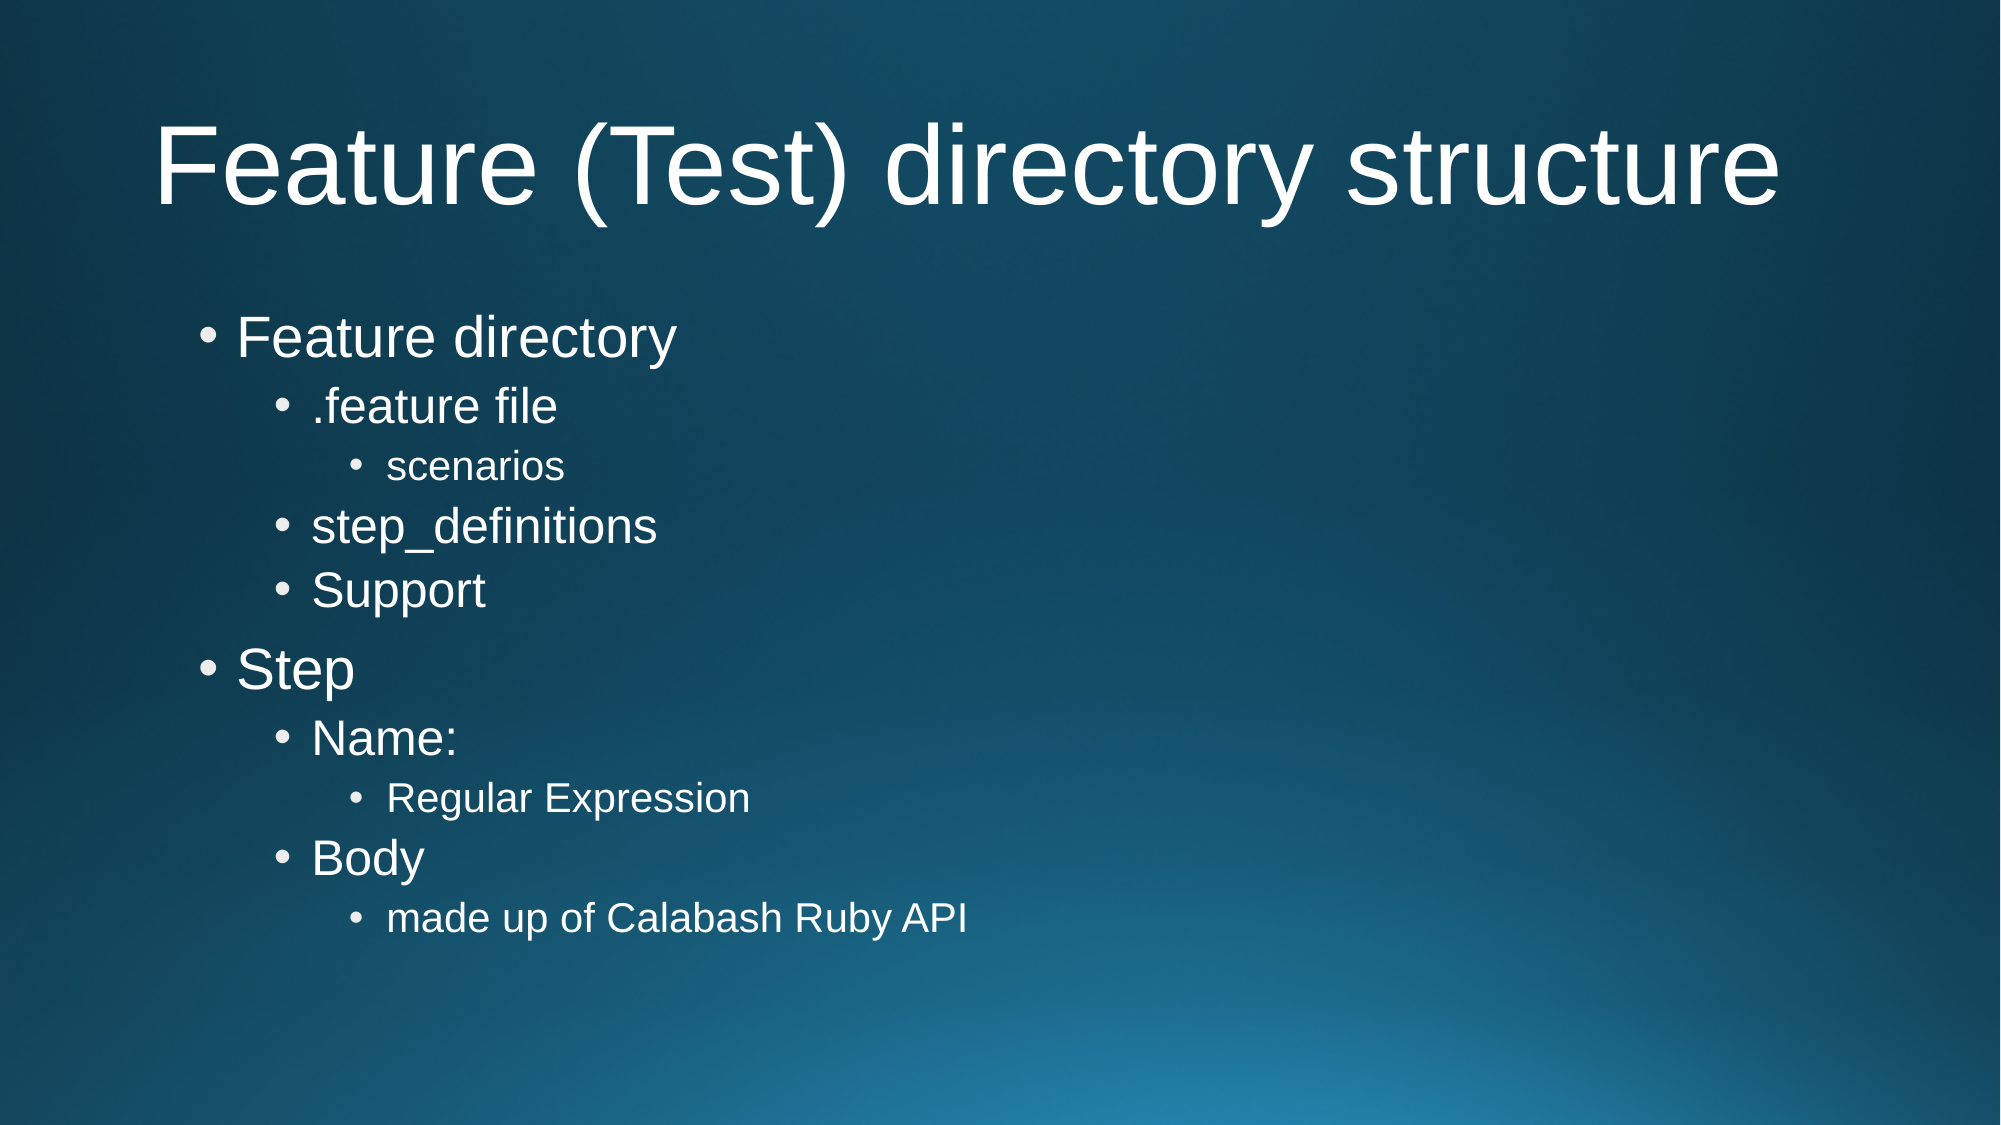

# Feature (Test) directory structure
Feature directory
.feature file
scenarios
step_definitions
Support
Step
Name:
Regular Expression
Body
made up of Calabash Ruby API